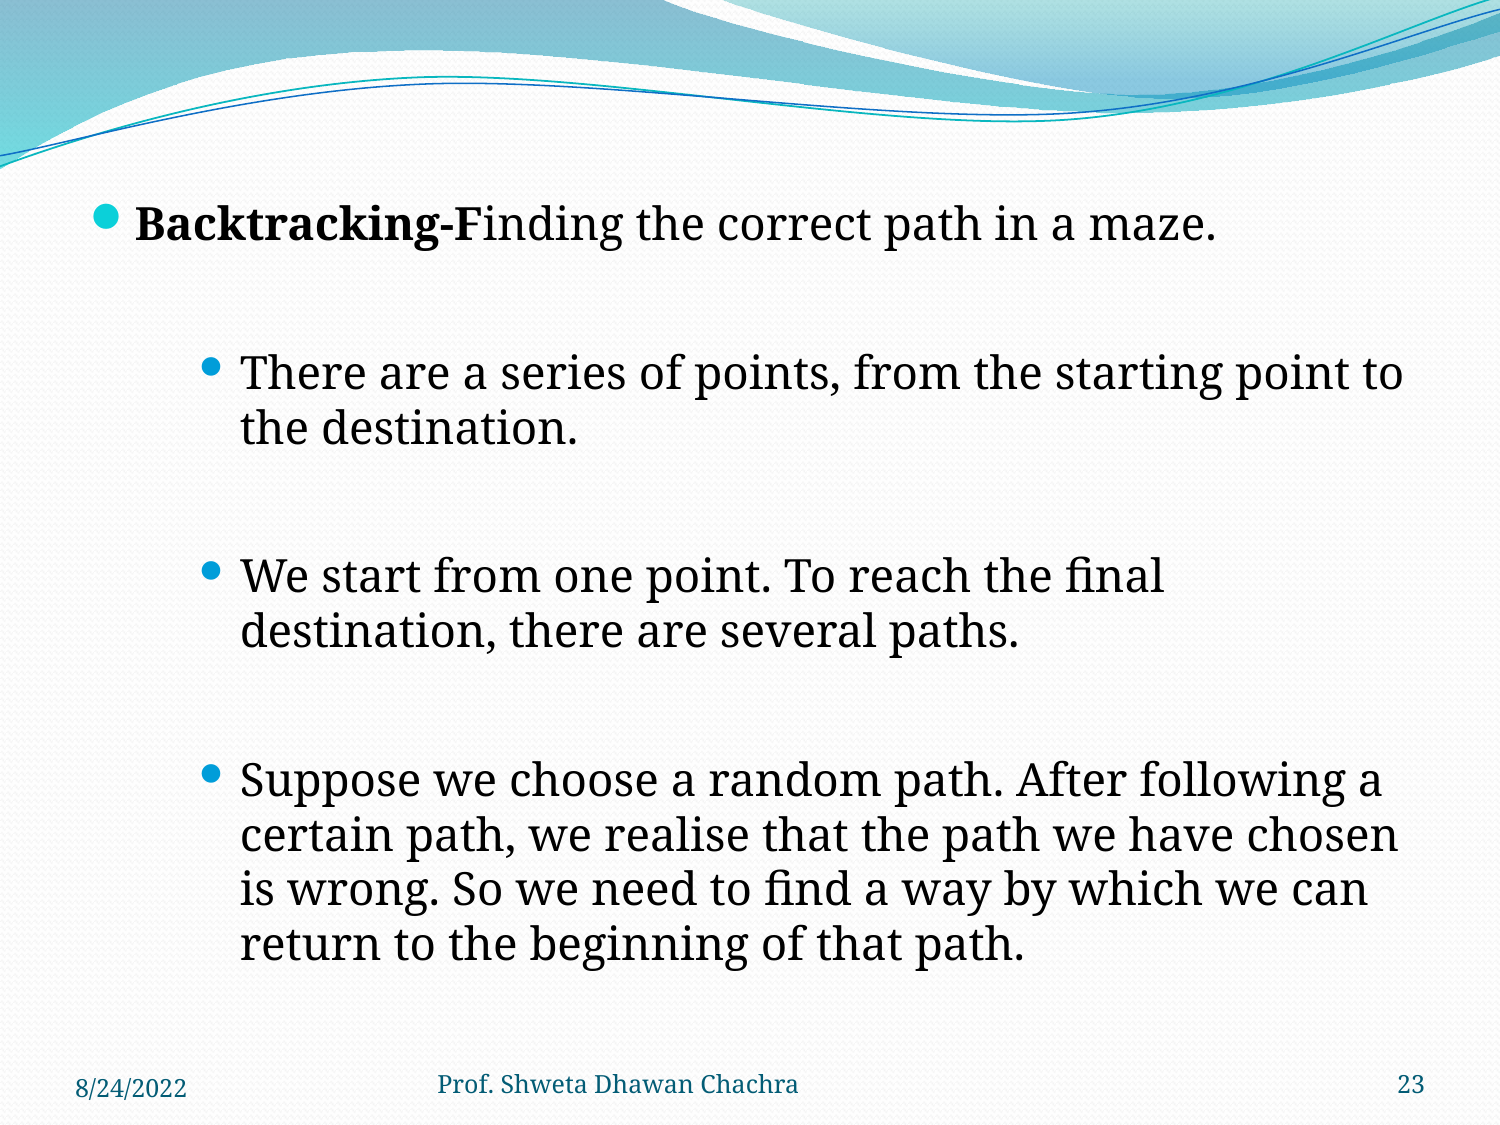

Backtracking-Finding the correct path in a maze.

There are a series of points, from the starting point to the destination.

We start from one point. To reach the final destination, there are several paths.

Suppose we choose a random path. After following a certain path, we realise that the path we have chosen is wrong. So we need to find a way by which we can return to the beginning of that path.

8/24/2022
Prof. Shweta Dhawan Chachra
23